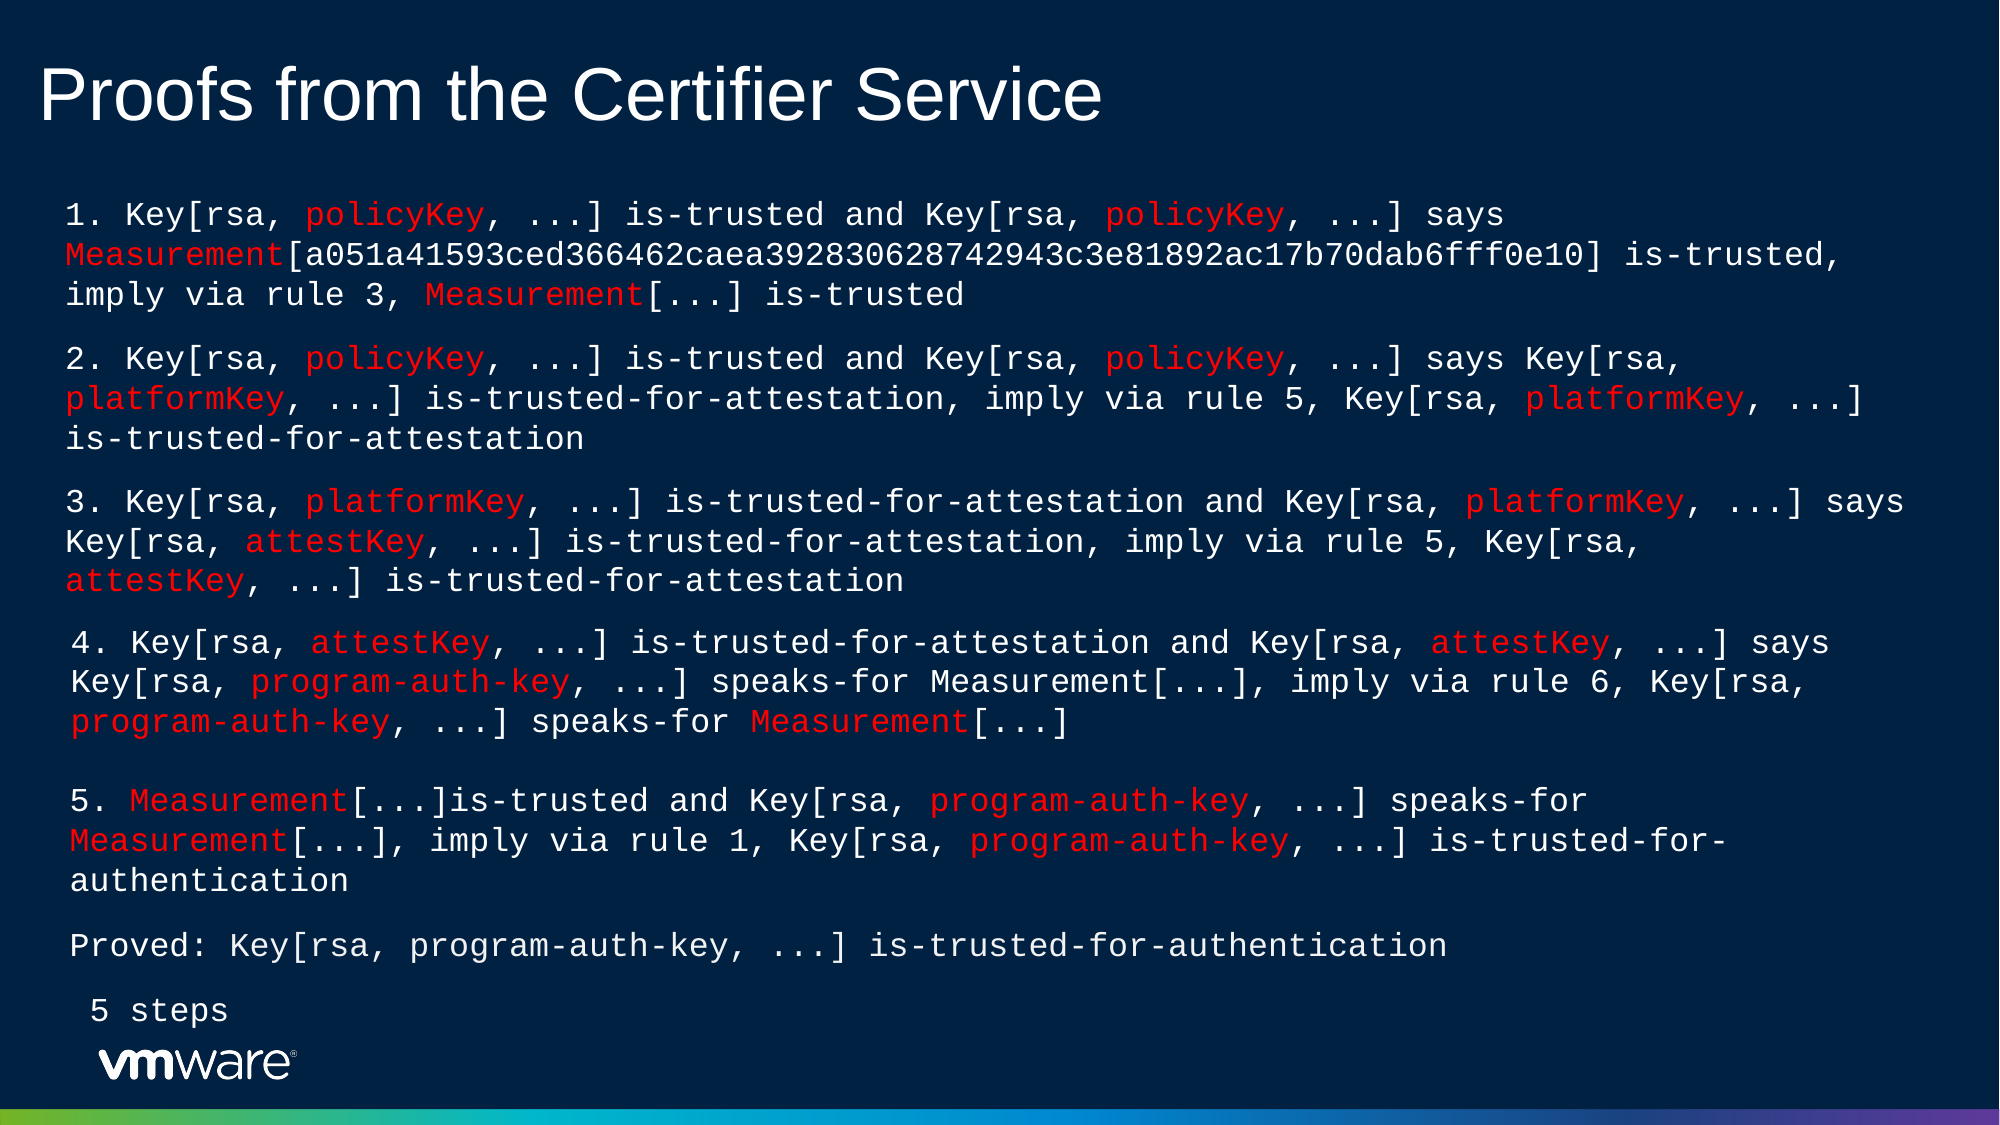

# Proofs from the Certifier Service
1. Key[rsa, policyKey, ...] is-trusted and Key[rsa, policyKey, ...] says   Measurement[a051a41593ced366462caea392830628742943c3e81892ac17b70dab6fff0e10] is-trusted, imply via rule 3, Measurement[...] is-trusted

2. Key[rsa, policyKey, ...] is-trusted and Key[rsa, policyKey, ...] says Key[rsa, platformKey, ...] is-trusted-for-attestation, imply via rule 5, Key[rsa, platformKey, ...] is-trusted-for-attestation
3. Key[rsa, platformKey, ...] is-trusted-for-attestation and Key[rsa, platformKey, ...] says Key[rsa, attestKey, ...] is-trusted-for-attestation, imply via rule 5, Key[rsa, attestKey, ...] is-trusted-for-attestation
4. Key[rsa, attestKey, ...] is-trusted-for-attestation and Key[rsa, attestKey, ...] says Key[rsa, program-auth-key, ...] speaks-for Measurement[...], imply via rule 6, Key[rsa, program-auth-key, ...] speaks-for Measurement[...]
5. Measurement[...]is-trusted and Key[rsa, program-auth-key, ...] speaks-for Measurement[...], imply via rule 1, Key[rsa, program-auth-key, ...] is-trusted-for-authentication
Proved: Key[rsa, program-auth-key, ...] is-trusted-for-authentication
 5 steps